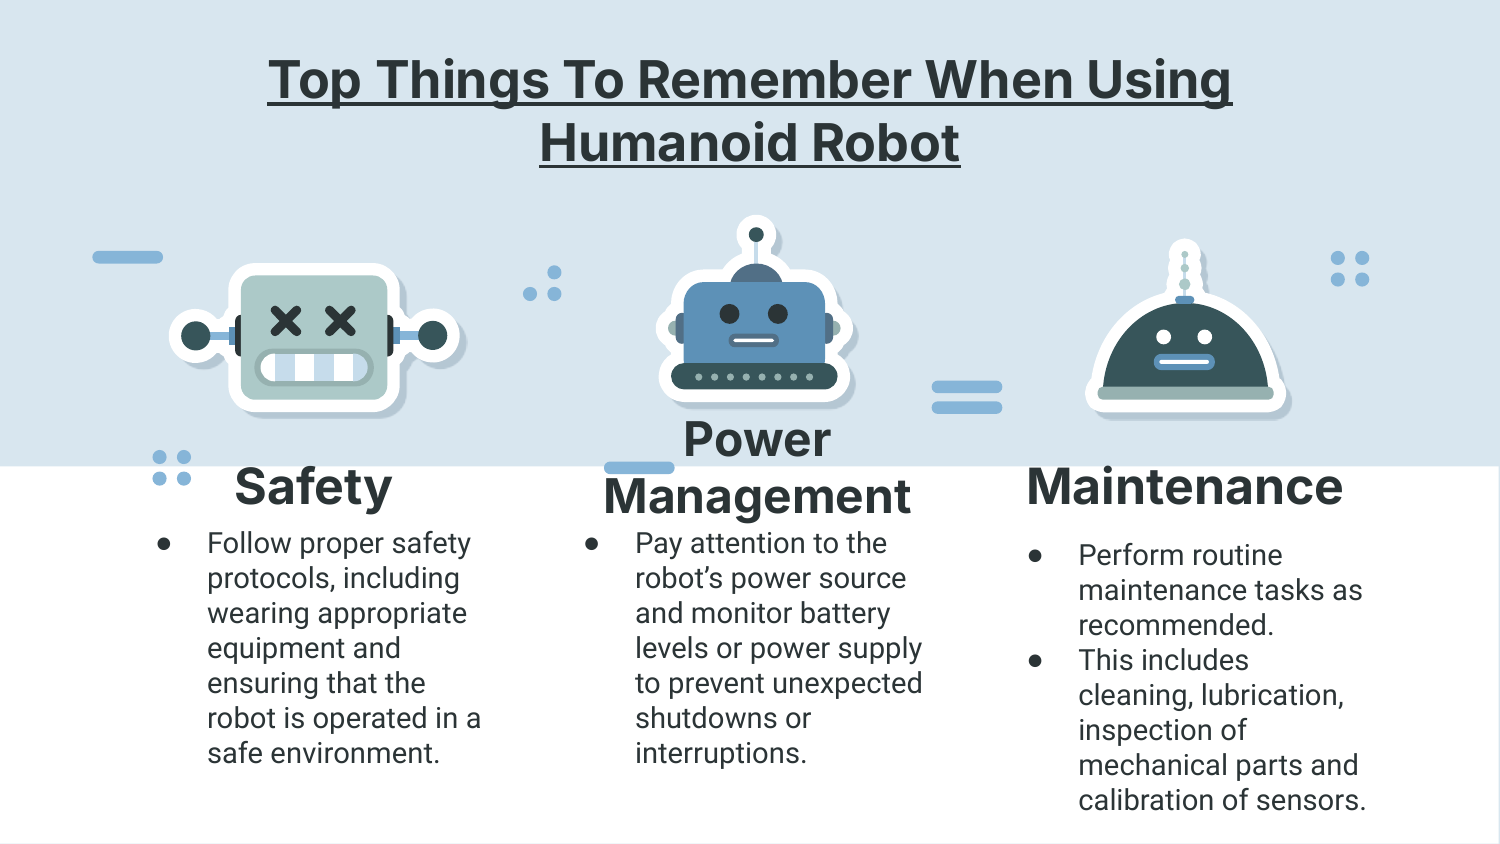

# Top Things To Remember When Using Humanoid Robot

Power Management
Safety
Maintenance

Pay attention to the robot’s power source and monitor battery levels or power supply to prevent unexpected shutdowns or interruptions.
Follow proper safety protocols, including wearing appropriate equipment and ensuring that the robot is operated in a safe environment.
Perform routine maintenance tasks as recommended.
This includes cleaning, lubrication, inspection of mechanical parts and calibration of sensors.